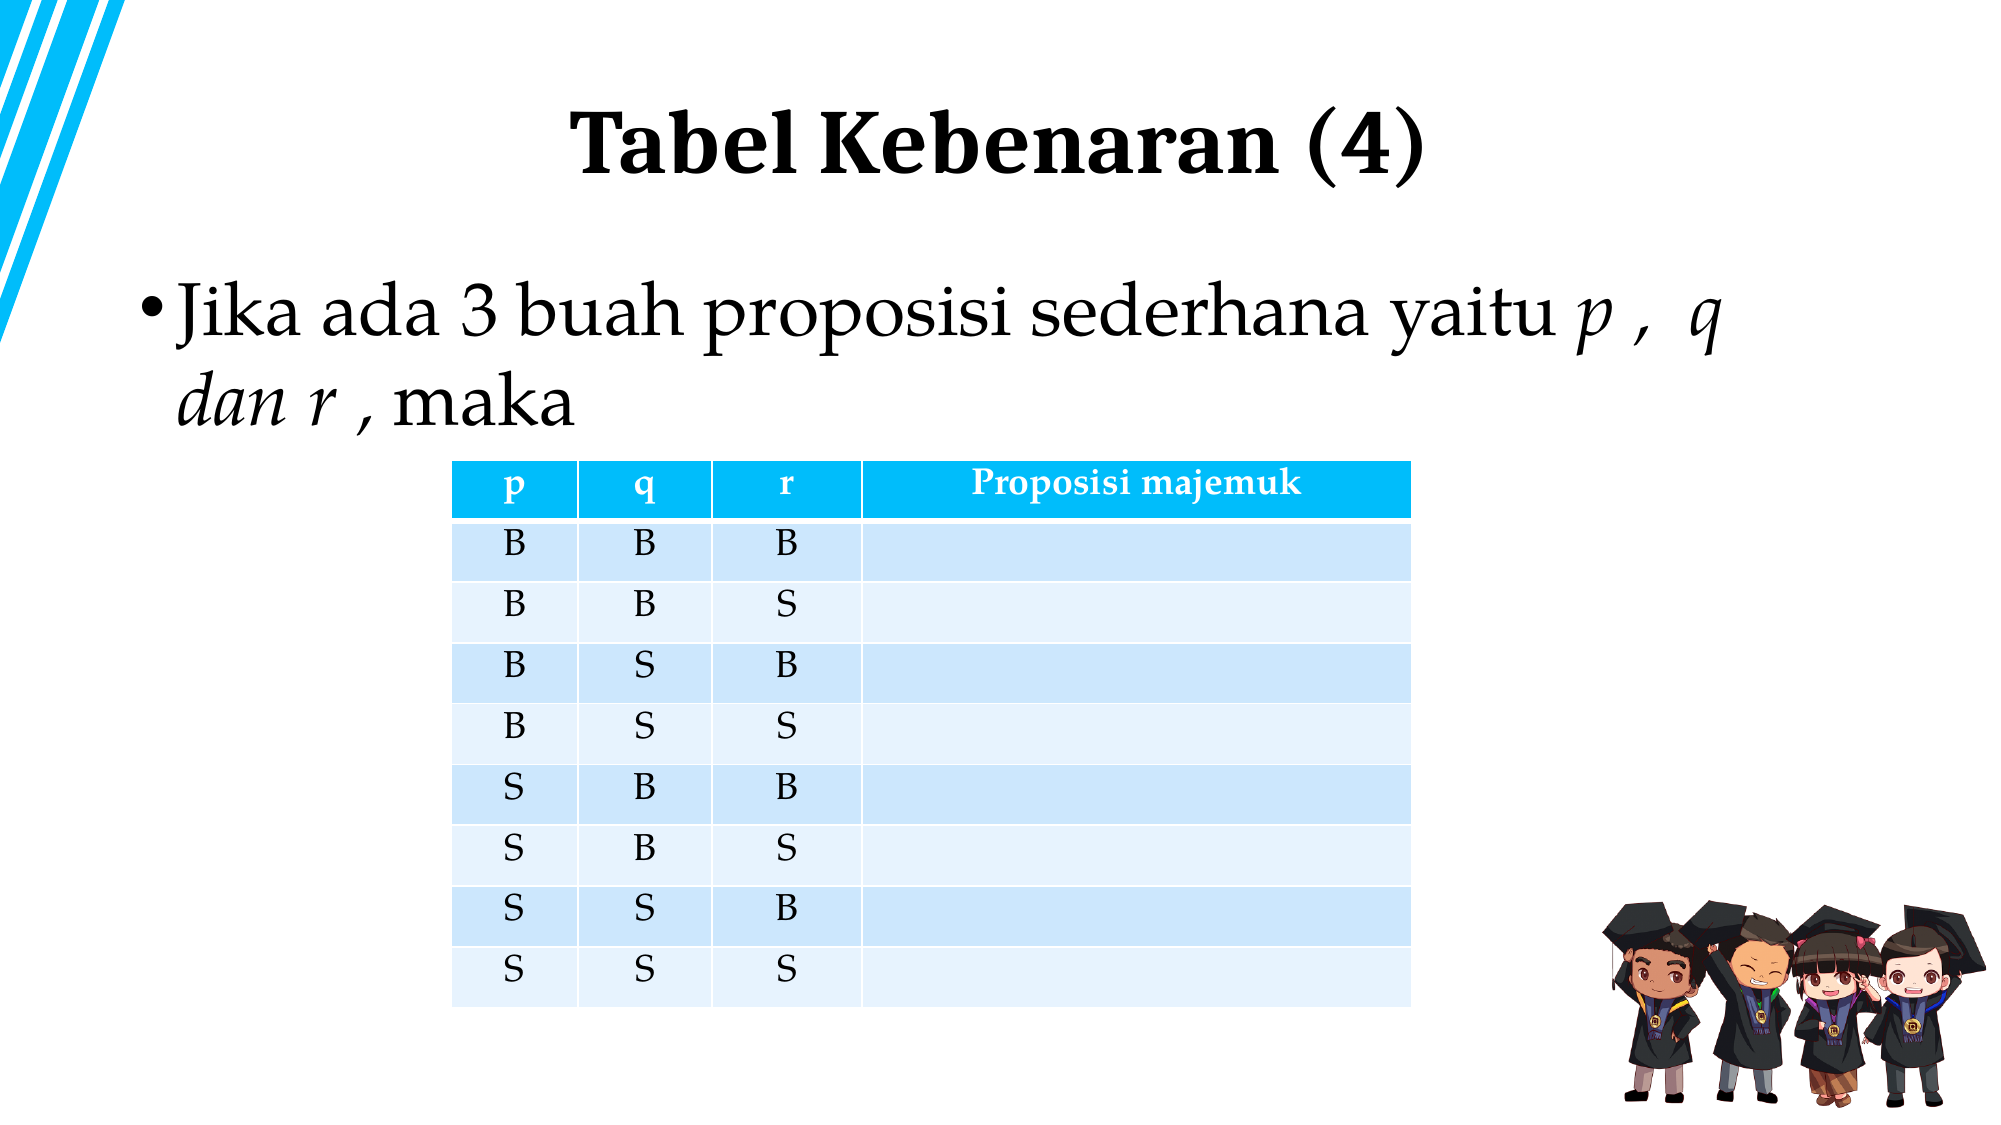

# Tabel Kebenaran (4)
Jika ada 3 buah proposisi sederhana yaitu p ,  q  dan r , maka

| p | q | r | Proposisi majemuk |
| --- | --- | --- | --- |
| B | B | B |  |
| B | B | S |  |
| B | S | B |  |
| B | S | S |  |
| S | B | B |  |
| S | B | S |  |
| S | S | B |  |
| S | S | S |  |